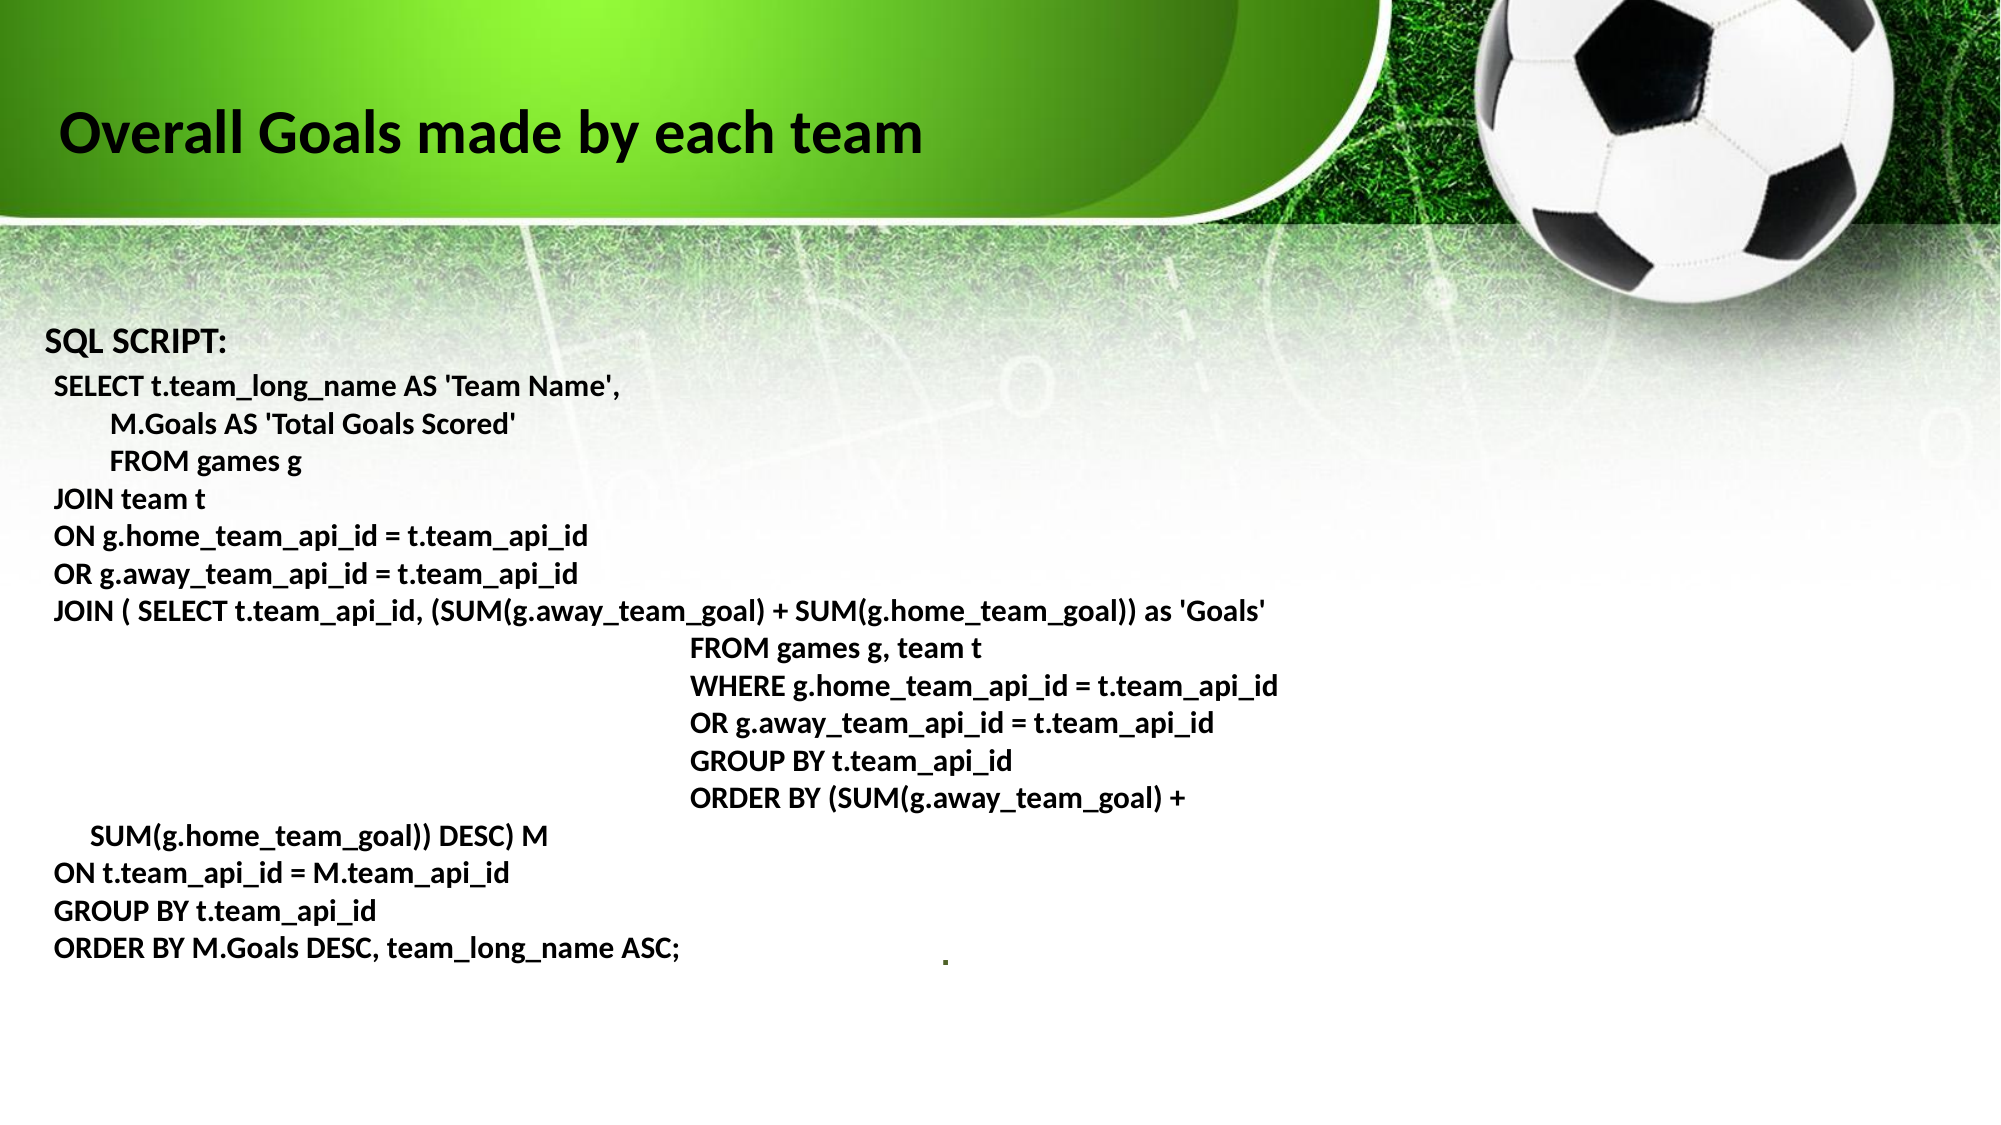

# Overall Goals made by each team
SQL SCRIPT:
SELECT t.team_long_name AS 'Team Name',
        M.Goals AS 'Total Goals Scored'
        FROM games g
JOIN team t
ON g.home_team_api_id = t.team_api_id
OR g.away_team_api_id = t.team_api_id
JOIN ( SELECT t.team_api_id, (SUM(g.away_team_goal) + SUM(g.home_team_goal)) as 'Goals'
					FROM games g, team t
					WHERE g.home_team_api_id = t.team_api_id
					OR g.away_team_api_id = t.team_api_id
					GROUP BY t.team_api_id
					ORDER BY (SUM(g.away_team_goal) + SUM(g.home_team_goal)) DESC) M
ON t.team_api_id = M.team_api_id
GROUP BY t.team_api_id
ORDER BY M.Goals DESC, team_long_name ASC;

.